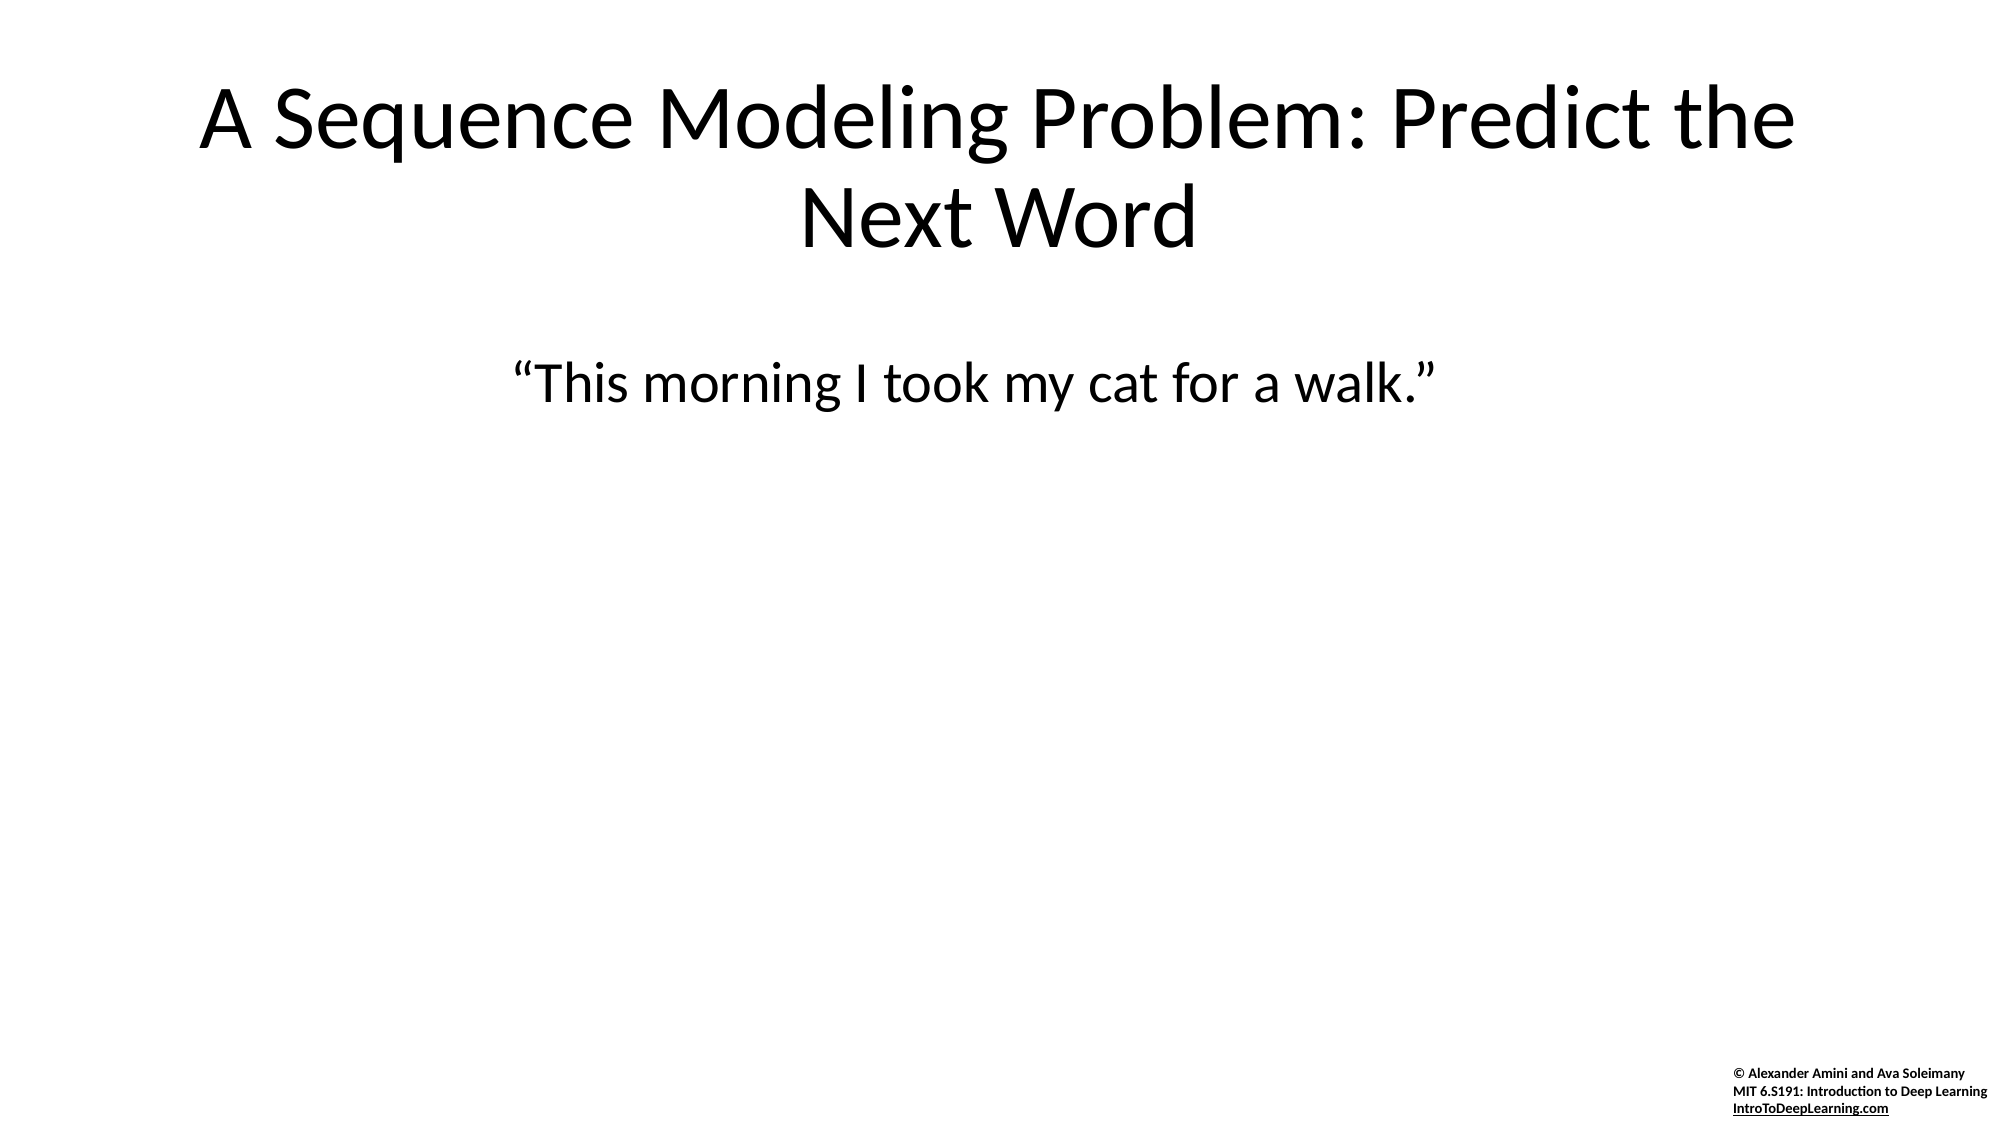

# A Sequence Modeling Problem: Predict the Next Word
“This morning I took my cat for a walk.”